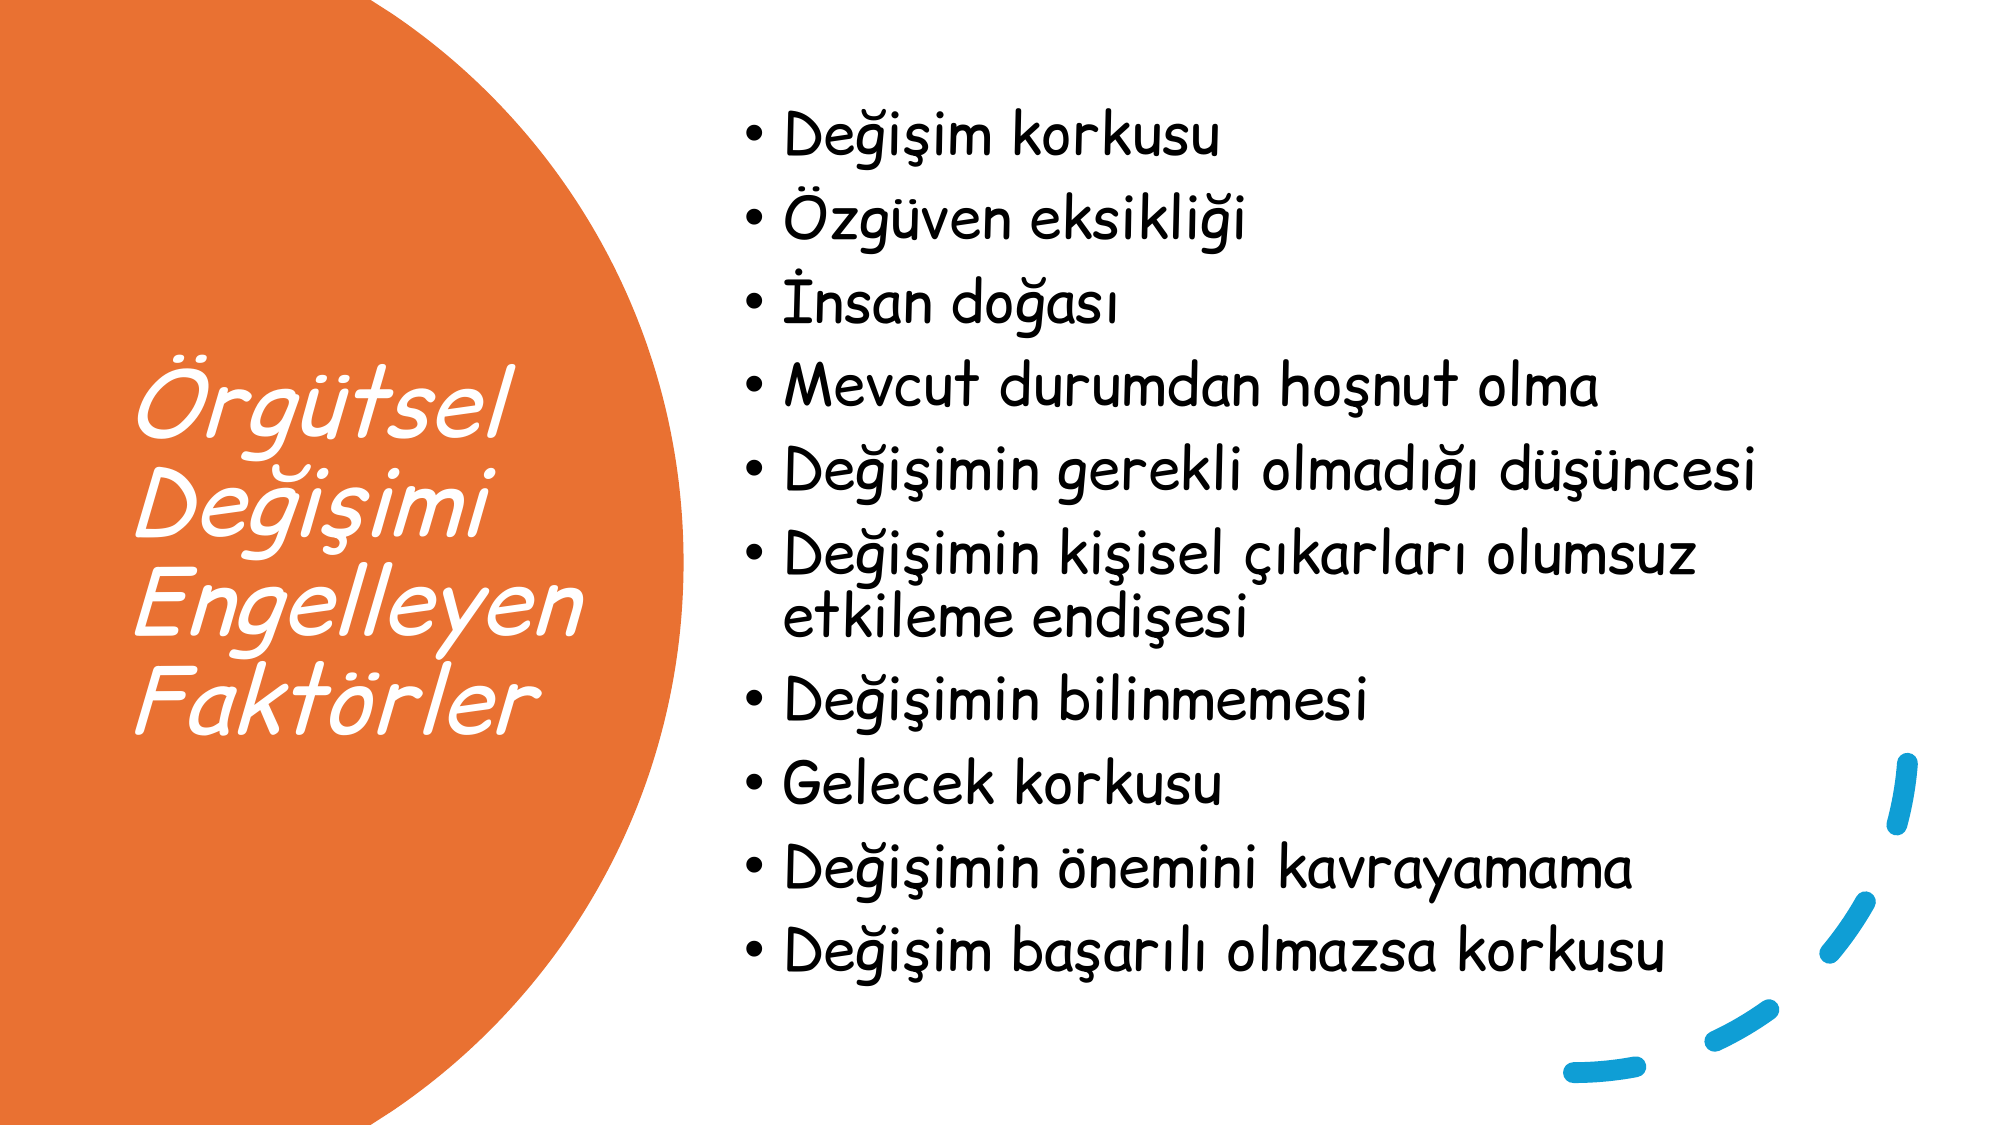

Değişim korkusu
Özgüven eksikliği
İnsan doğası
Mevcut durumdan hoşnut olma
Değişimin gerekli olmadığı düşüncesi
Değişimin kişisel çıkarları olumsuz etkileme endişesi
Değişimin bilinmemesi
Gelecek korkusu
Değişimin önemini kavrayamama
Değişim başarılı olmazsa korkusu

Örgütsel Değişimi Engelleyen Faktörler